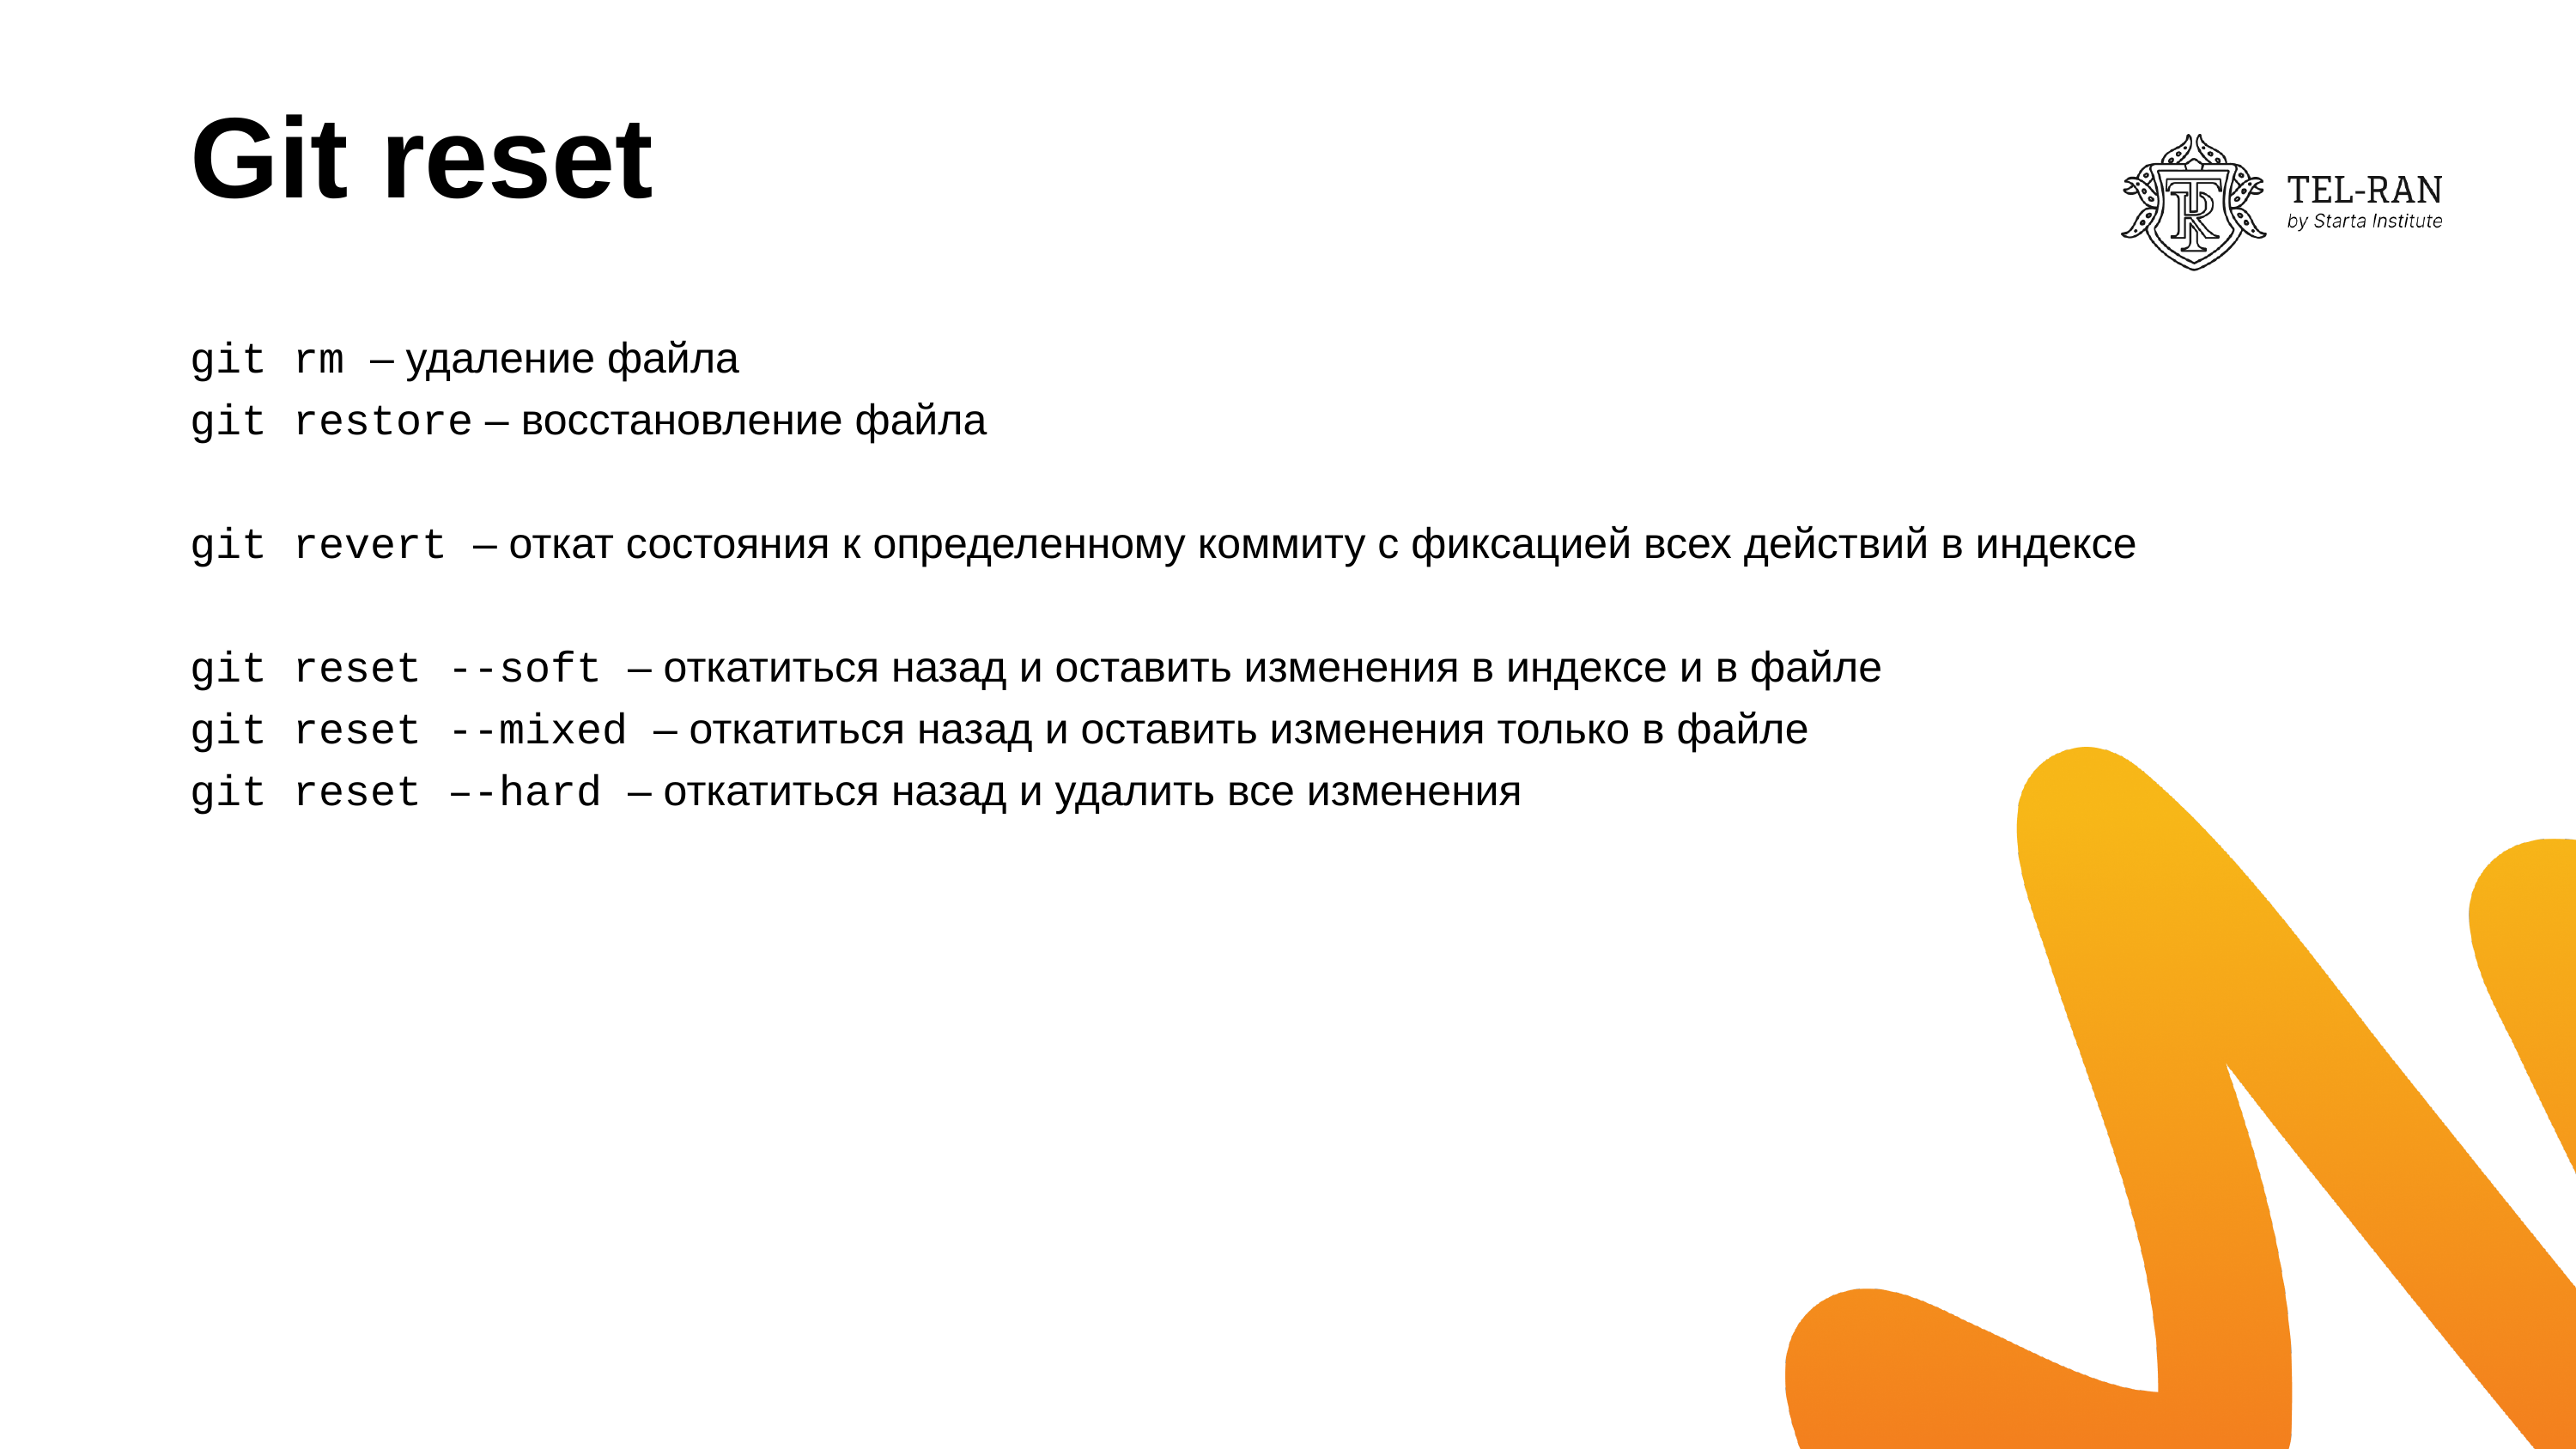

# Git reset
git rm – удаление файла
git restore – восстановление файла

git revert – откат состояния к определенному коммиту с фиксацией всех действий в индексе

git reset --soft – откатиться назад и оставить изменения в индексе и в файле
git reset --mixed – откатиться назад и оставить изменения только в файле
git reset –-hard – откатиться назад и удалить все изменения